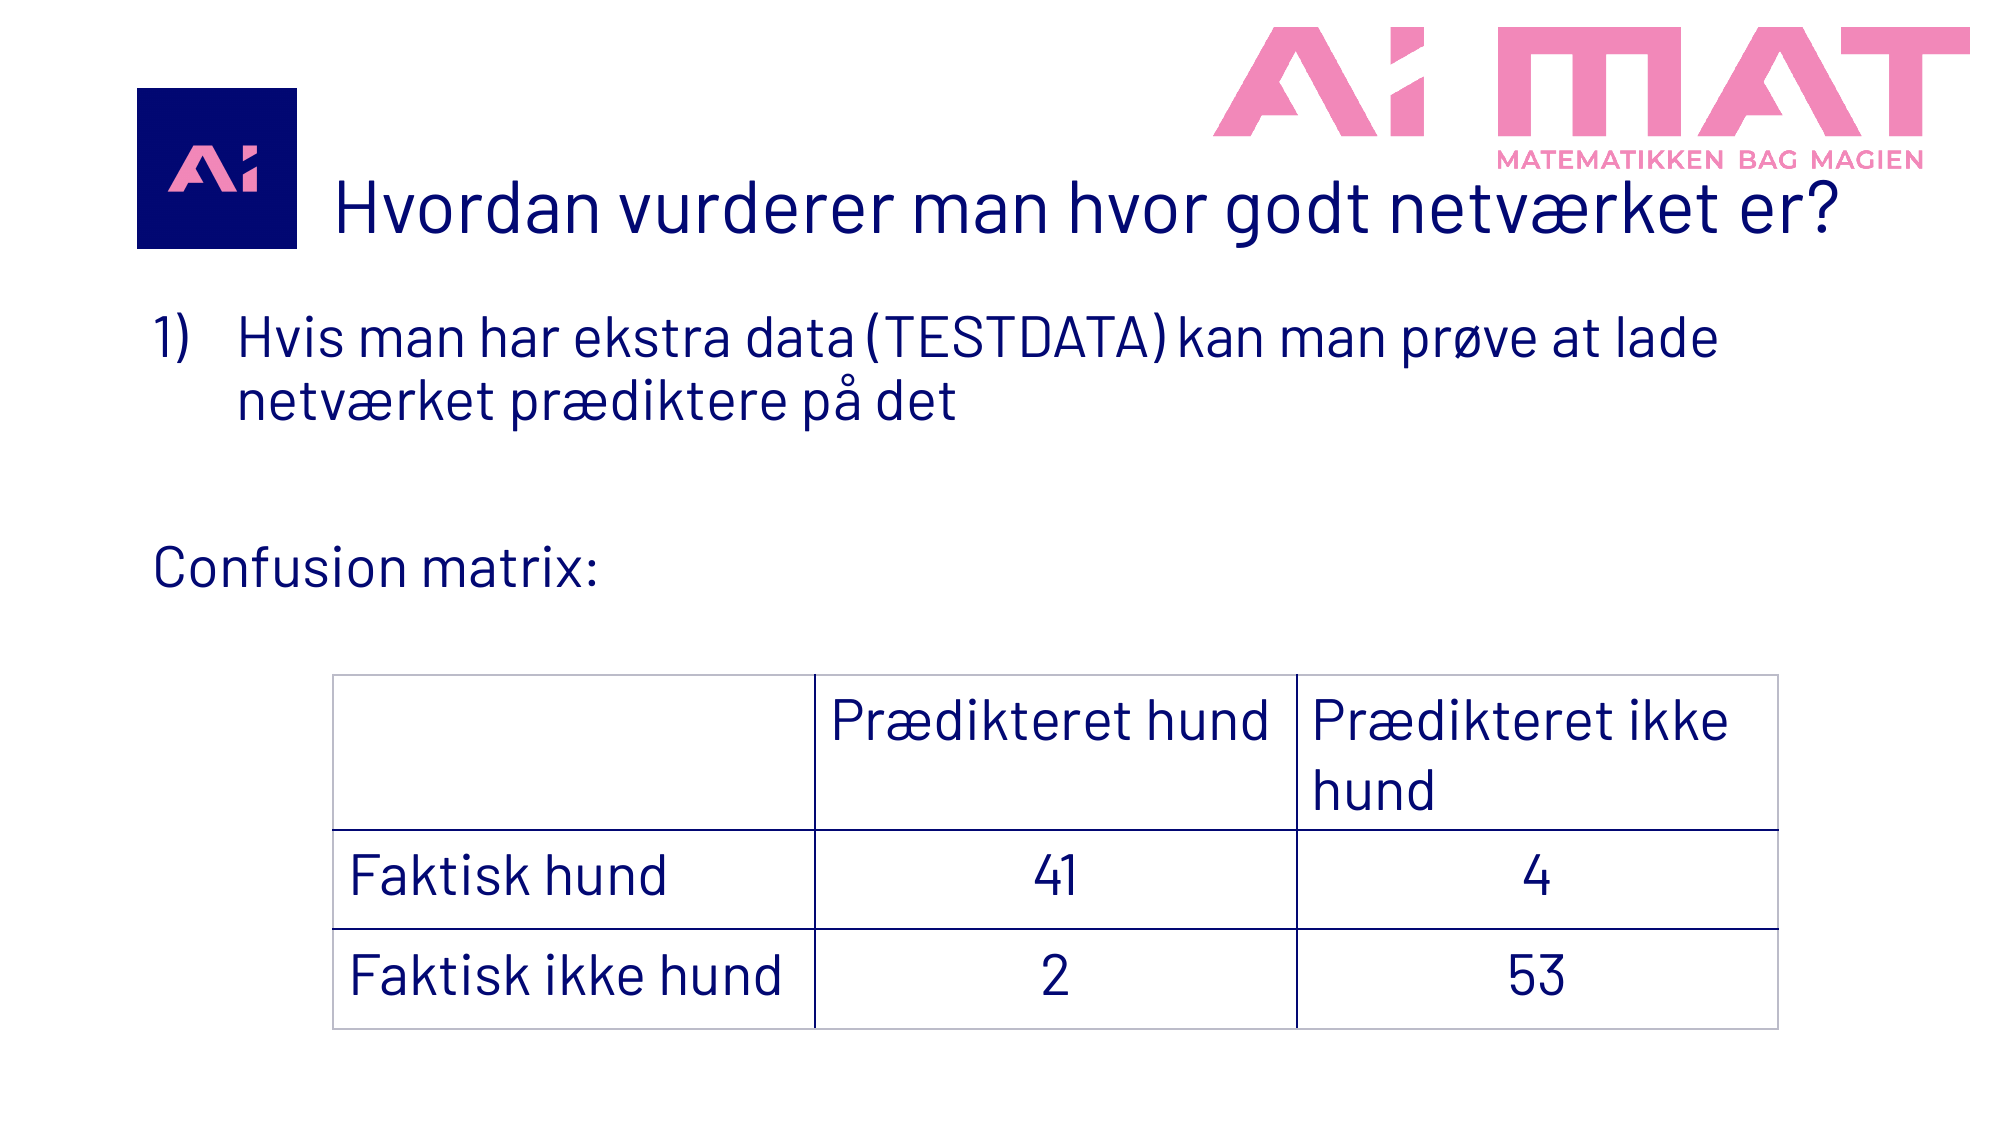

# Hvordan vurderer man hvor godt netværket er?
Hvis man har ekstra data (TESTDATA) kan man prøve at lade netværket prædiktere på det

Confusion matrix:

|  | Prædikteret hund | Prædikteret ikke hund |
| --- | --- | --- |
| Faktisk hund | 41 | 4 |
| Faktisk ikke hund | 2 | 53 |